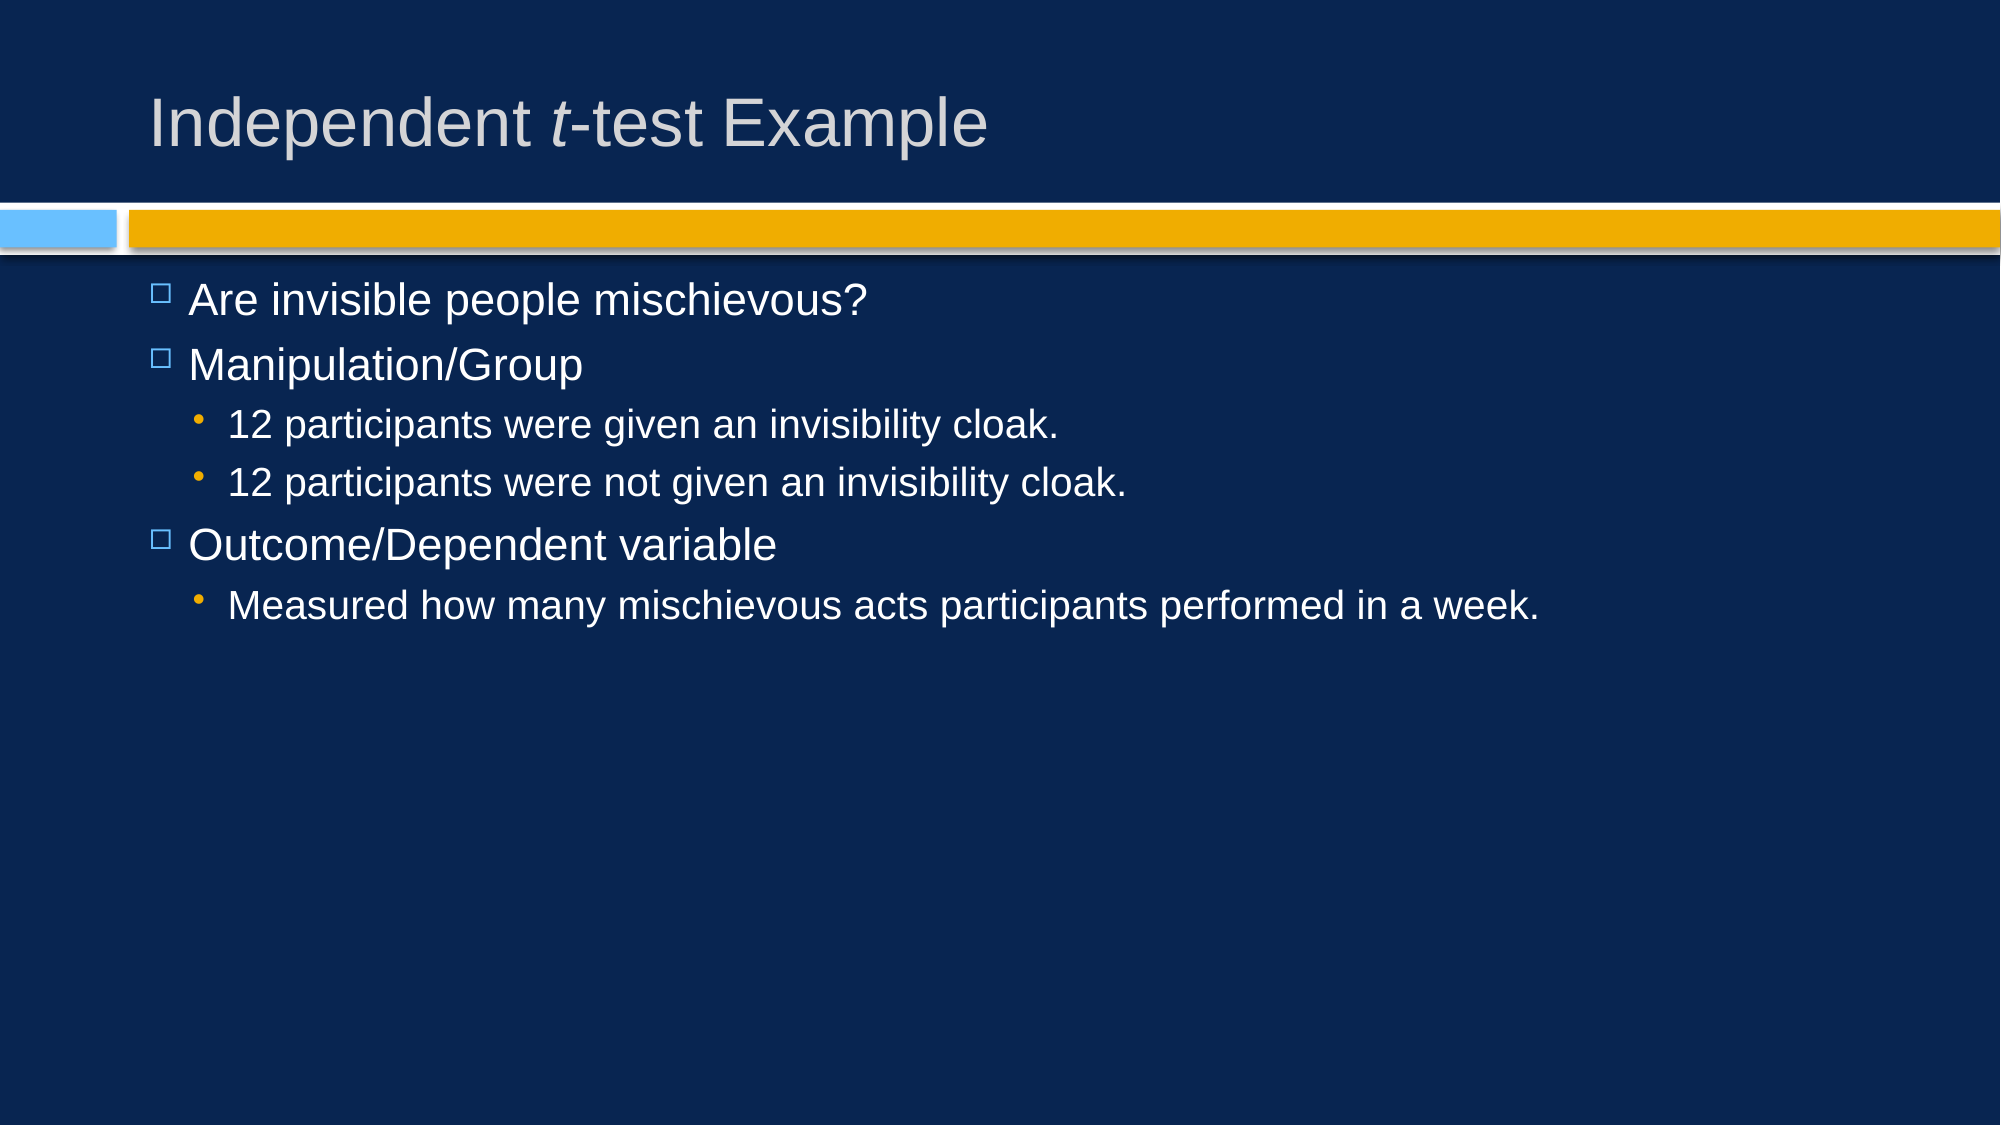

# Independent t-test Example
Are invisible people mischievous?
Manipulation/Group
12 participants were given an invisibility cloak.
12 participants were not given an invisibility cloak.
Outcome/Dependent variable
Measured how many mischievous acts participants performed in a week.